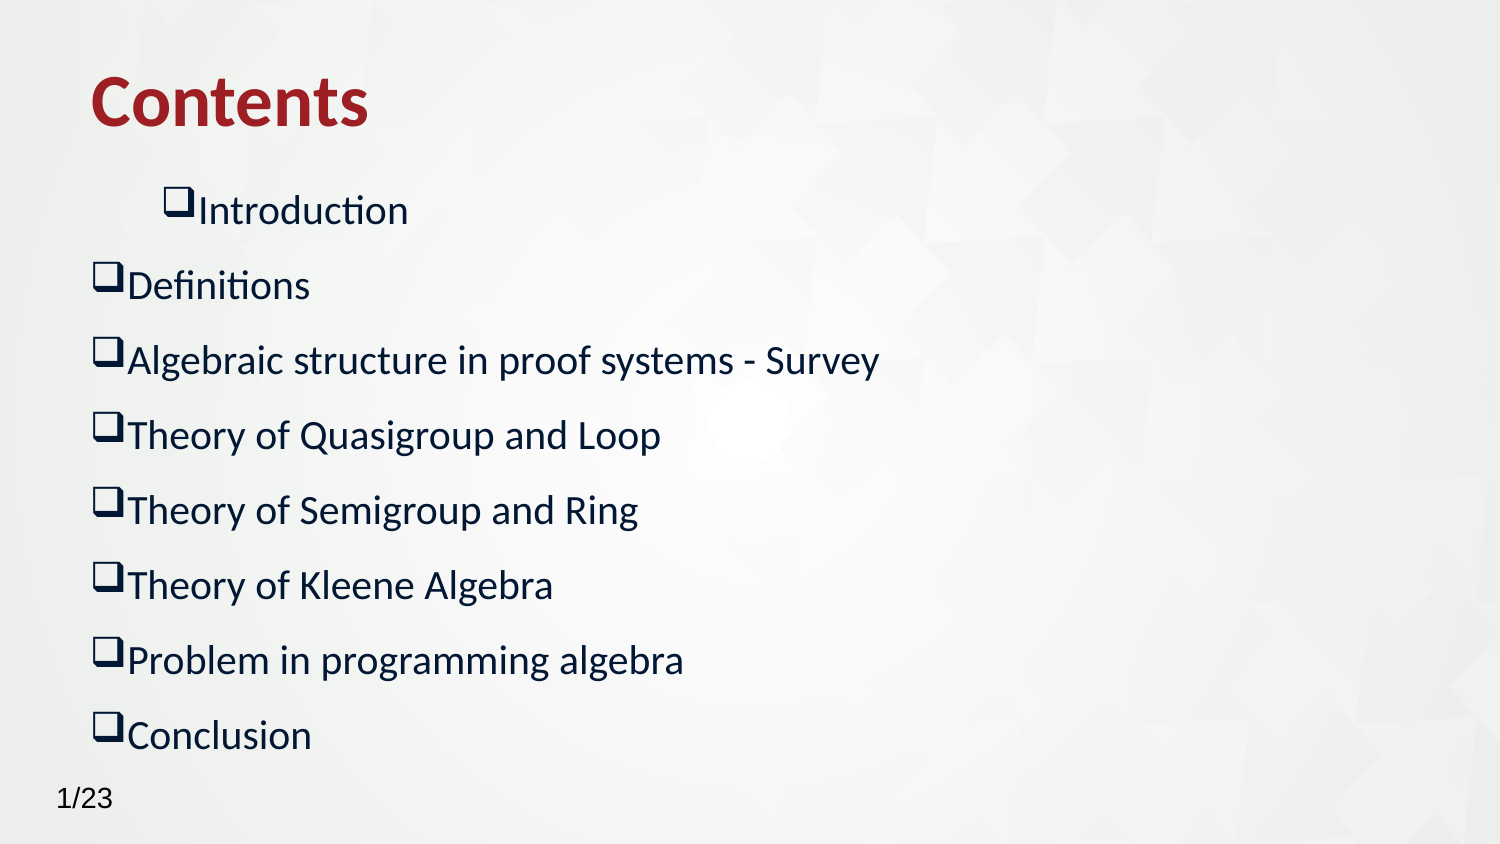

Contents
Introduction
Definitions
Algebraic structure in proof systems - Survey
Theory of Quasigroup and Loop
Theory of Semigroup and Ring
Theory of Kleene Algebra
Problem in programming algebra
Conclusion
1/23